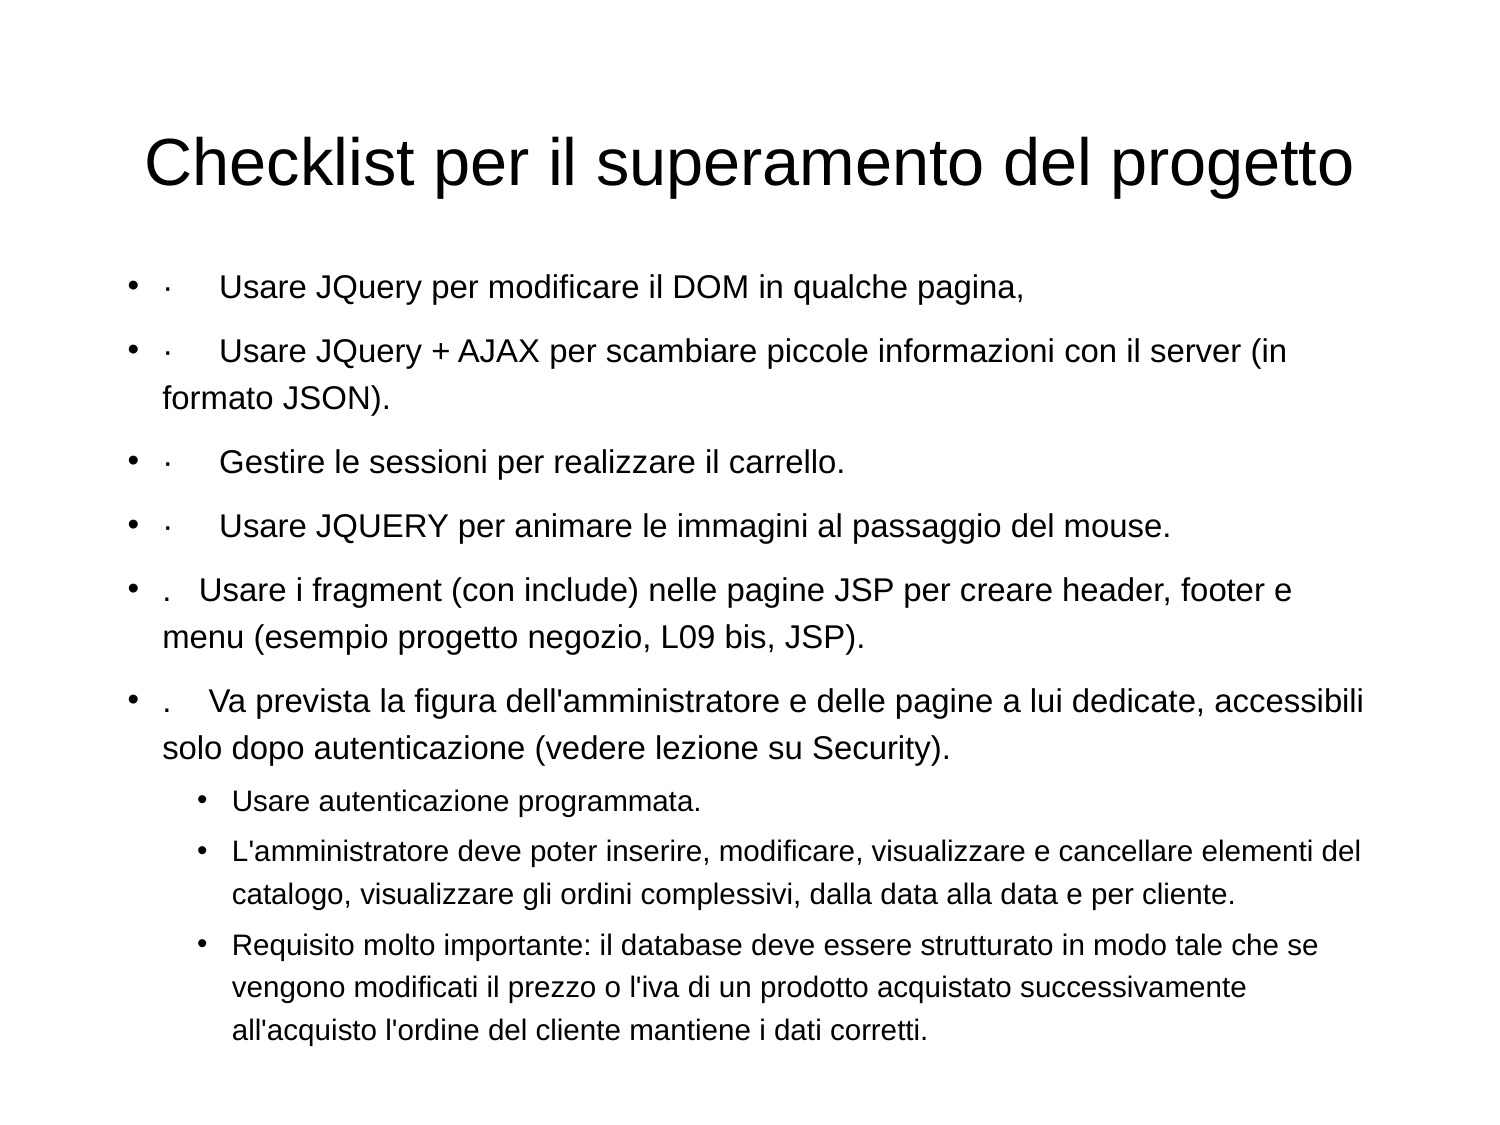

# Checklist per il superamento del progetto
·     Usare JQuery per modificare il DOM in qualche pagina,
·     Usare JQuery + AJAX per scambiare piccole informazioni con il server (in formato JSON).
·     Gestire le sessioni per realizzare il carrello.
·     Usare JQUERY per animare le immagini al passaggio del mouse.
.   Usare i fragment (con include) nelle pagine JSP per creare header, footer e menu (esempio progetto negozio, L09 bis, JSP).
.    Va prevista la figura dell'amministratore e delle pagine a lui dedicate, accessibili solo dopo autenticazione (vedere lezione su Security).
Usare autenticazione programmata.
L'amministratore deve poter inserire, modificare, visualizzare e cancellare elementi del catalogo, visualizzare gli ordini complessivi, dalla data alla data e per cliente.
Requisito molto importante: il database deve essere strutturato in modo tale che se vengono modificati il prezzo o l'iva di un prodotto acquistato successivamente all'acquisto l'ordine del cliente mantiene i dati corretti.